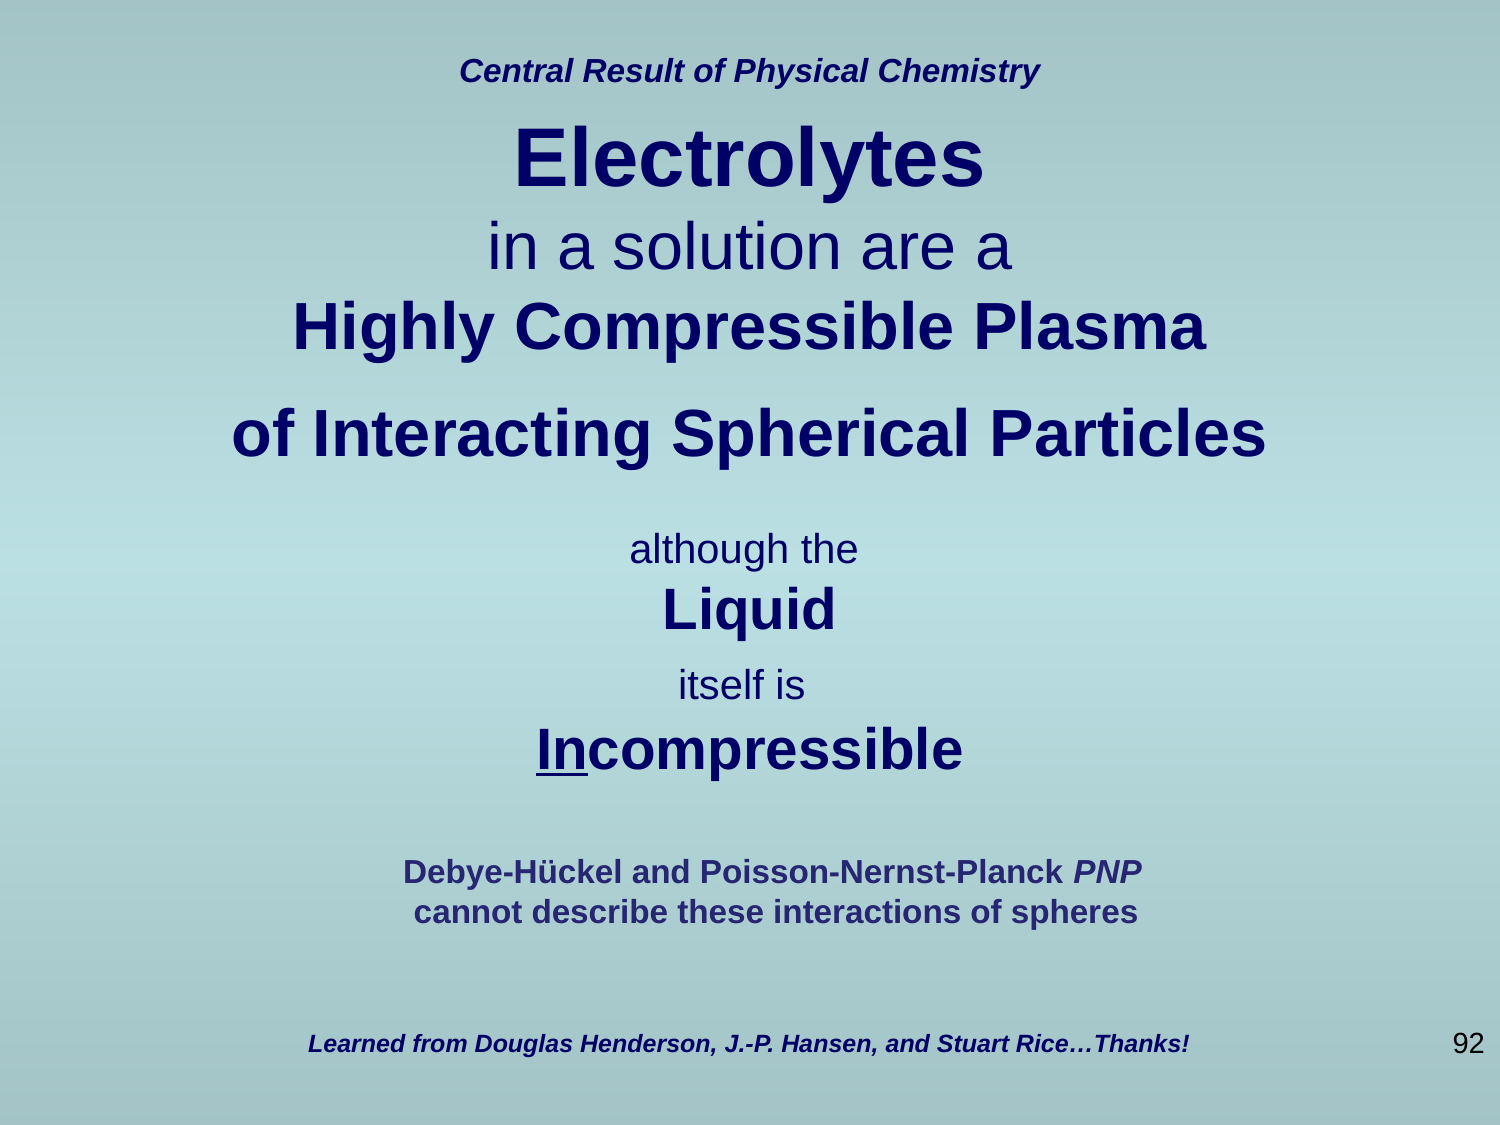

Central Result of Physical Chemistry
Electrolytes
in a solution are a
Highly Compressible Plasma
of Interacting Spherical Particles
although the
Liquid
itself is
Incompressible
Debye-Hückel and Poisson-Nernst-Planck PNP
cannot describe these interactions of spheres
92
Learned from Douglas Henderson, J.-P. Hansen, and Stuart Rice…Thanks!